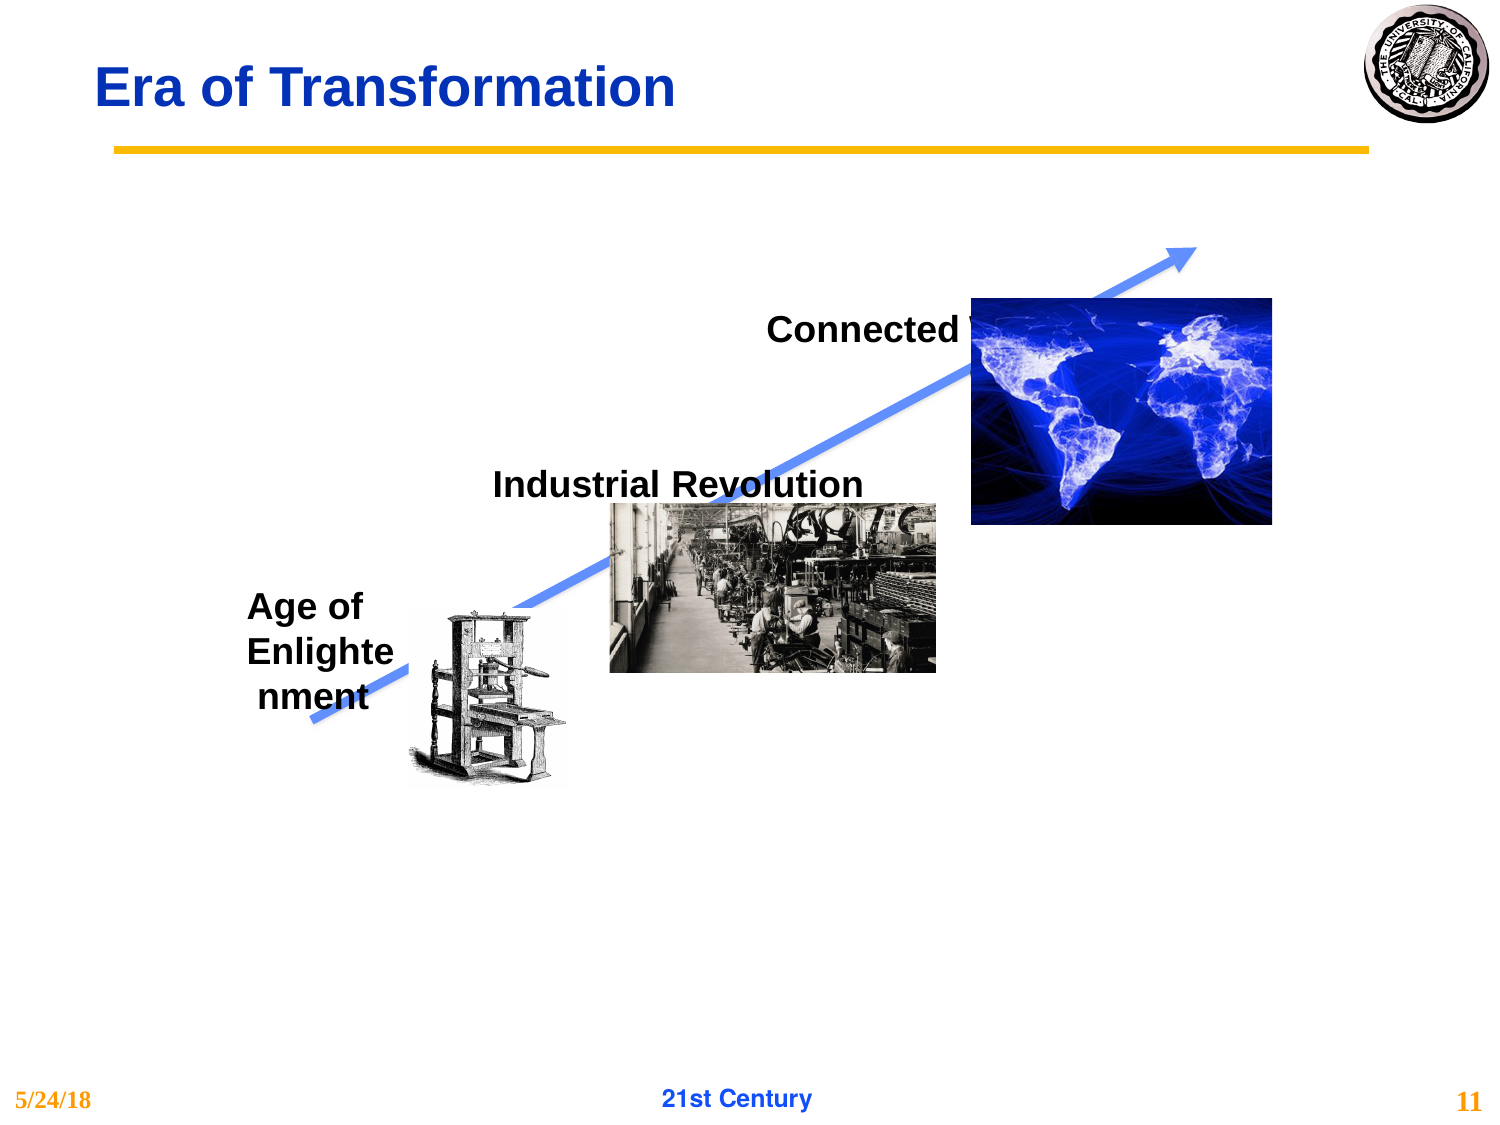

# Era of Transformation

Connected

Industrial Revolution

Age of  Enlighte  nment
World

11
5/24/18
21st Century